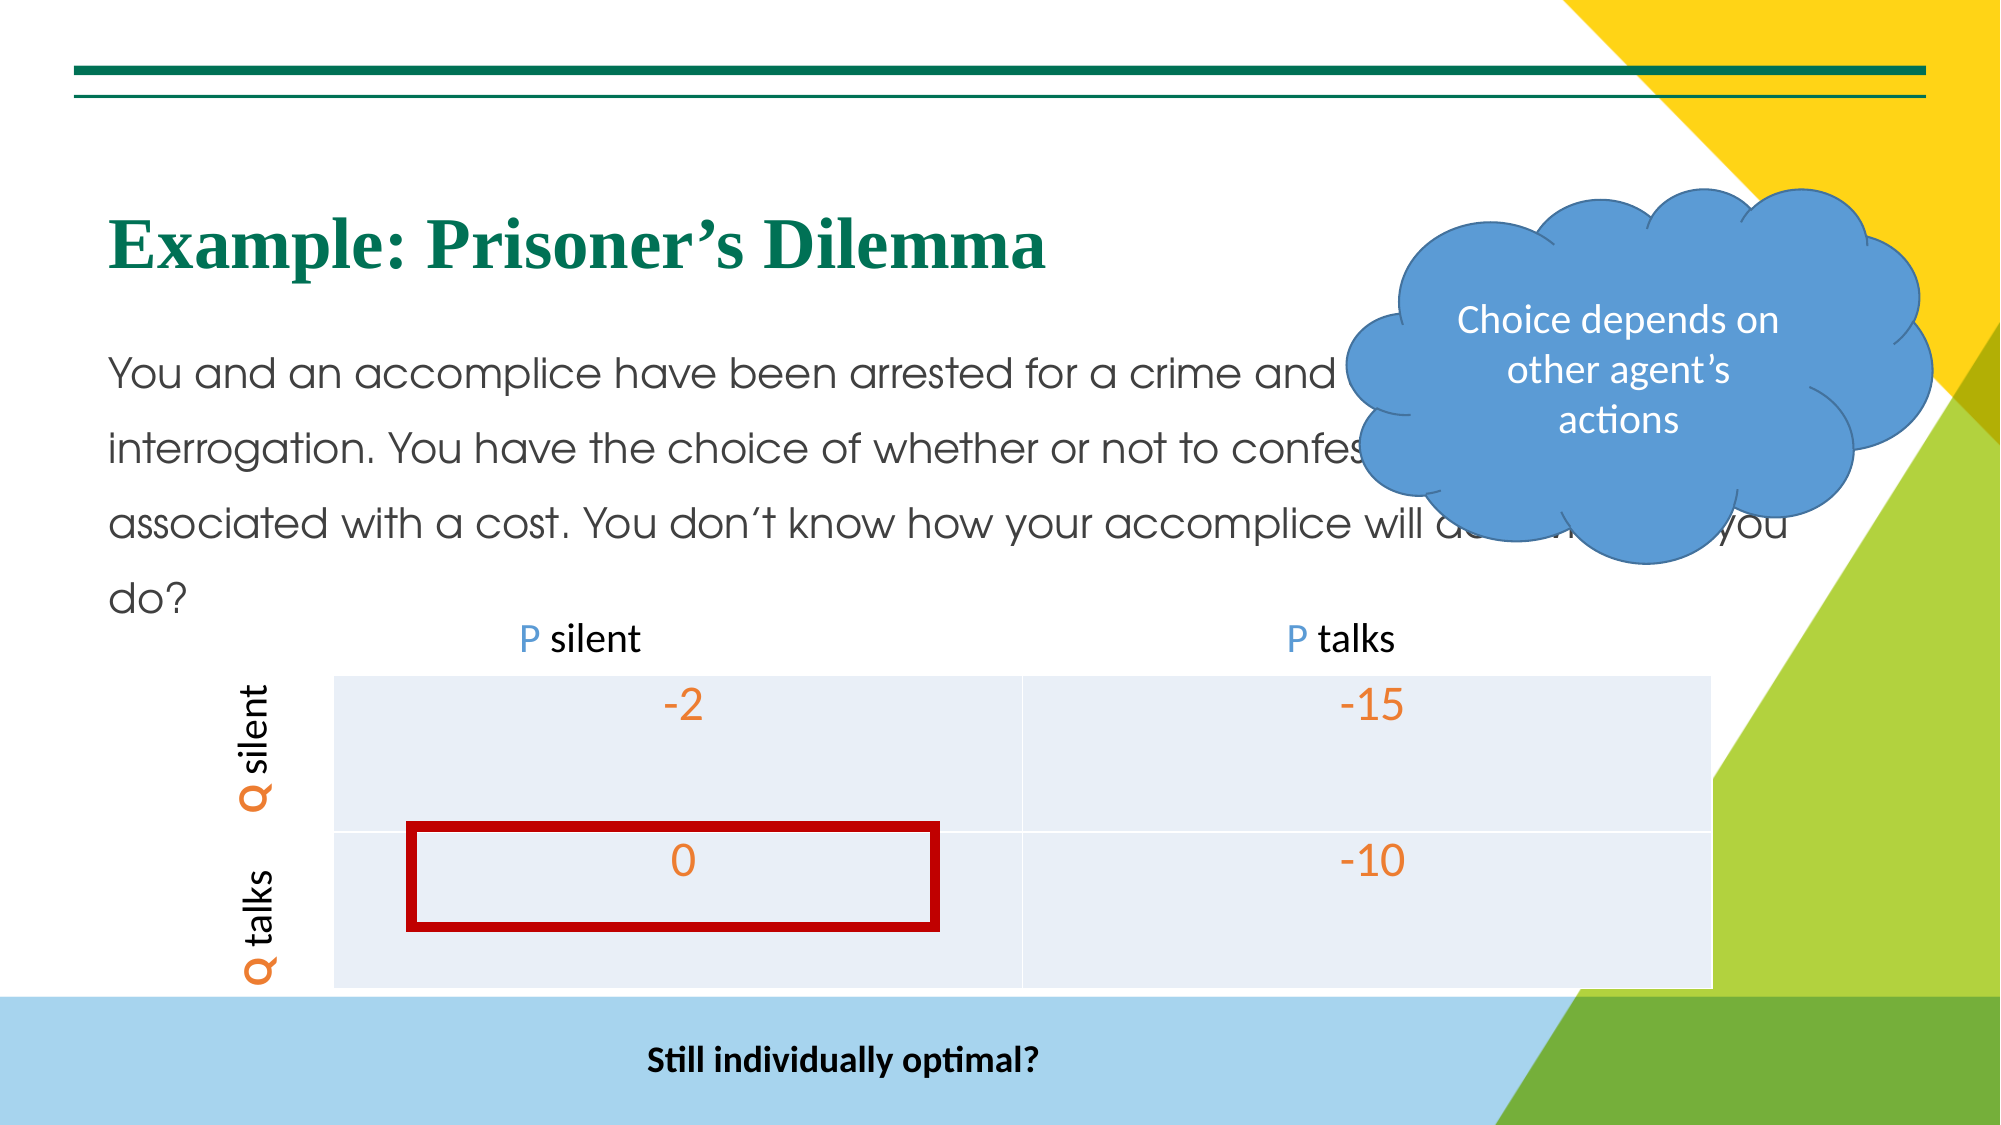

# Example: Prisoner’s Dilemma
Choice depends on other agent’s actions
You and an accomplice have been arrested for a crime and separated for interrogation. You have the choice of whether or not to confess and each action is associated with a cost. You don’t know how your accomplice will act. What do you do?
Q silent
P silent
P talks
| -2 | -15 |
| --- | --- |
| 0 | -10 |
Q talks

Still individually optimal?